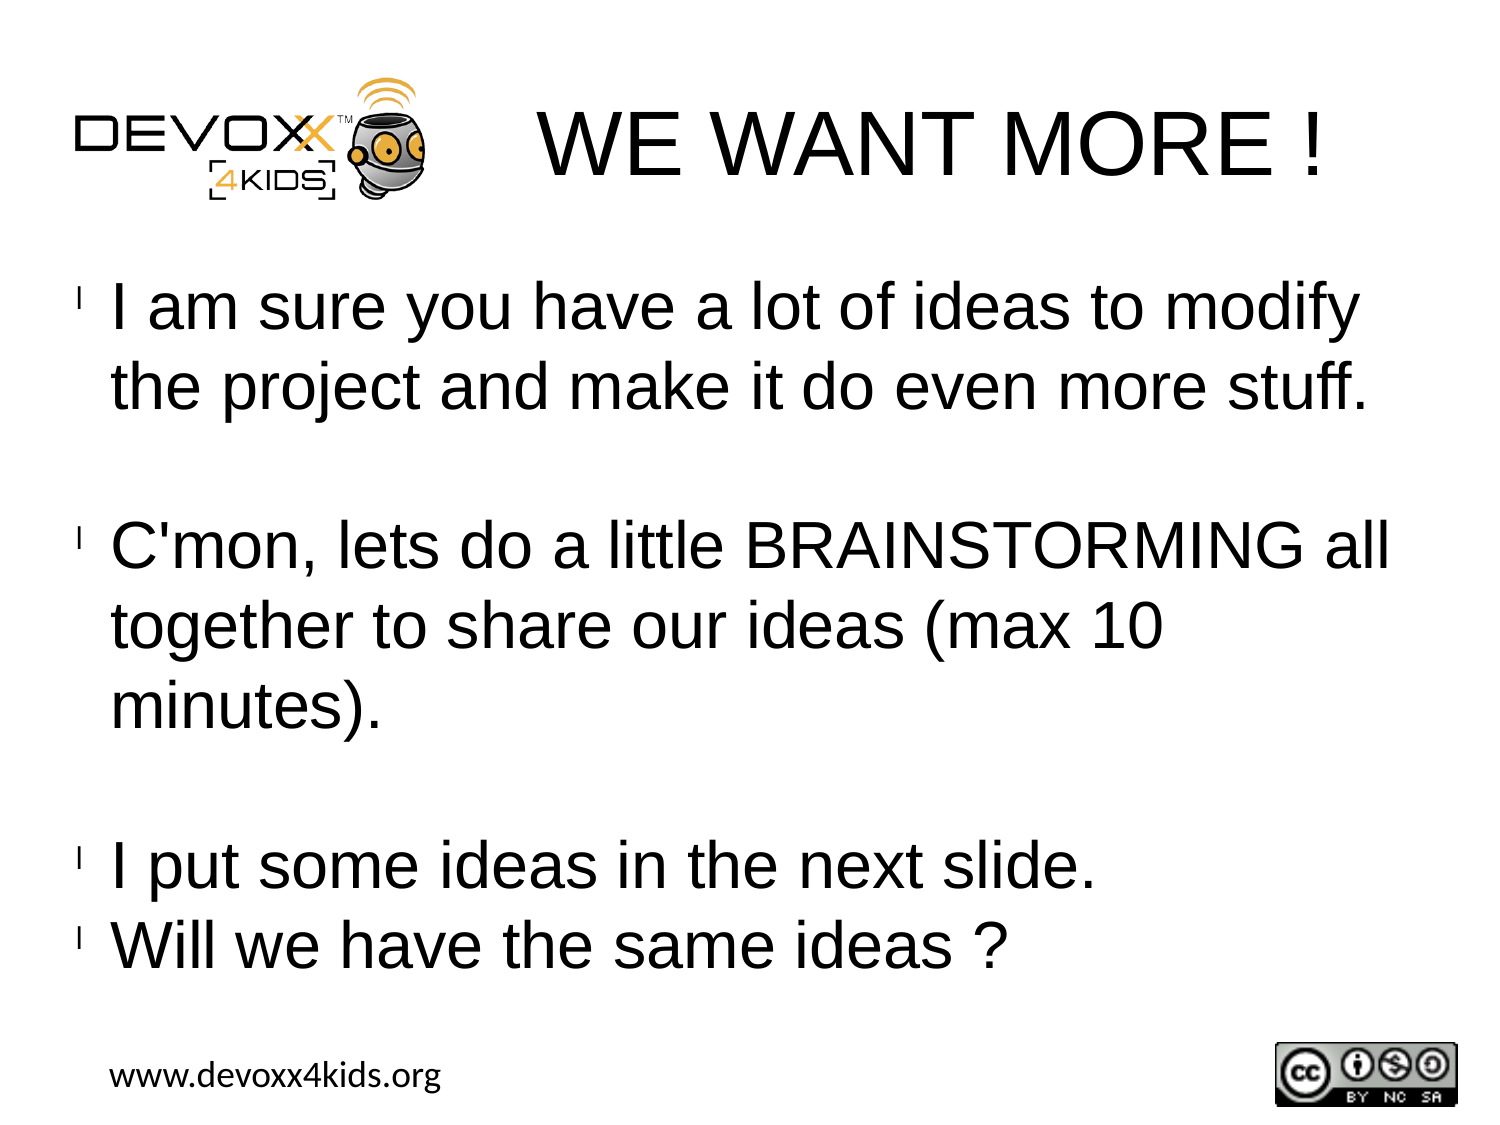

WE WANT MORE !
I am sure you have a lot of ideas to modify the project and make it do even more stuff.

C'mon, lets do a little BRAINSTORMING all together to share our ideas (max 10 minutes).

I put some ideas in the next slide.
Will we have the same ideas ?